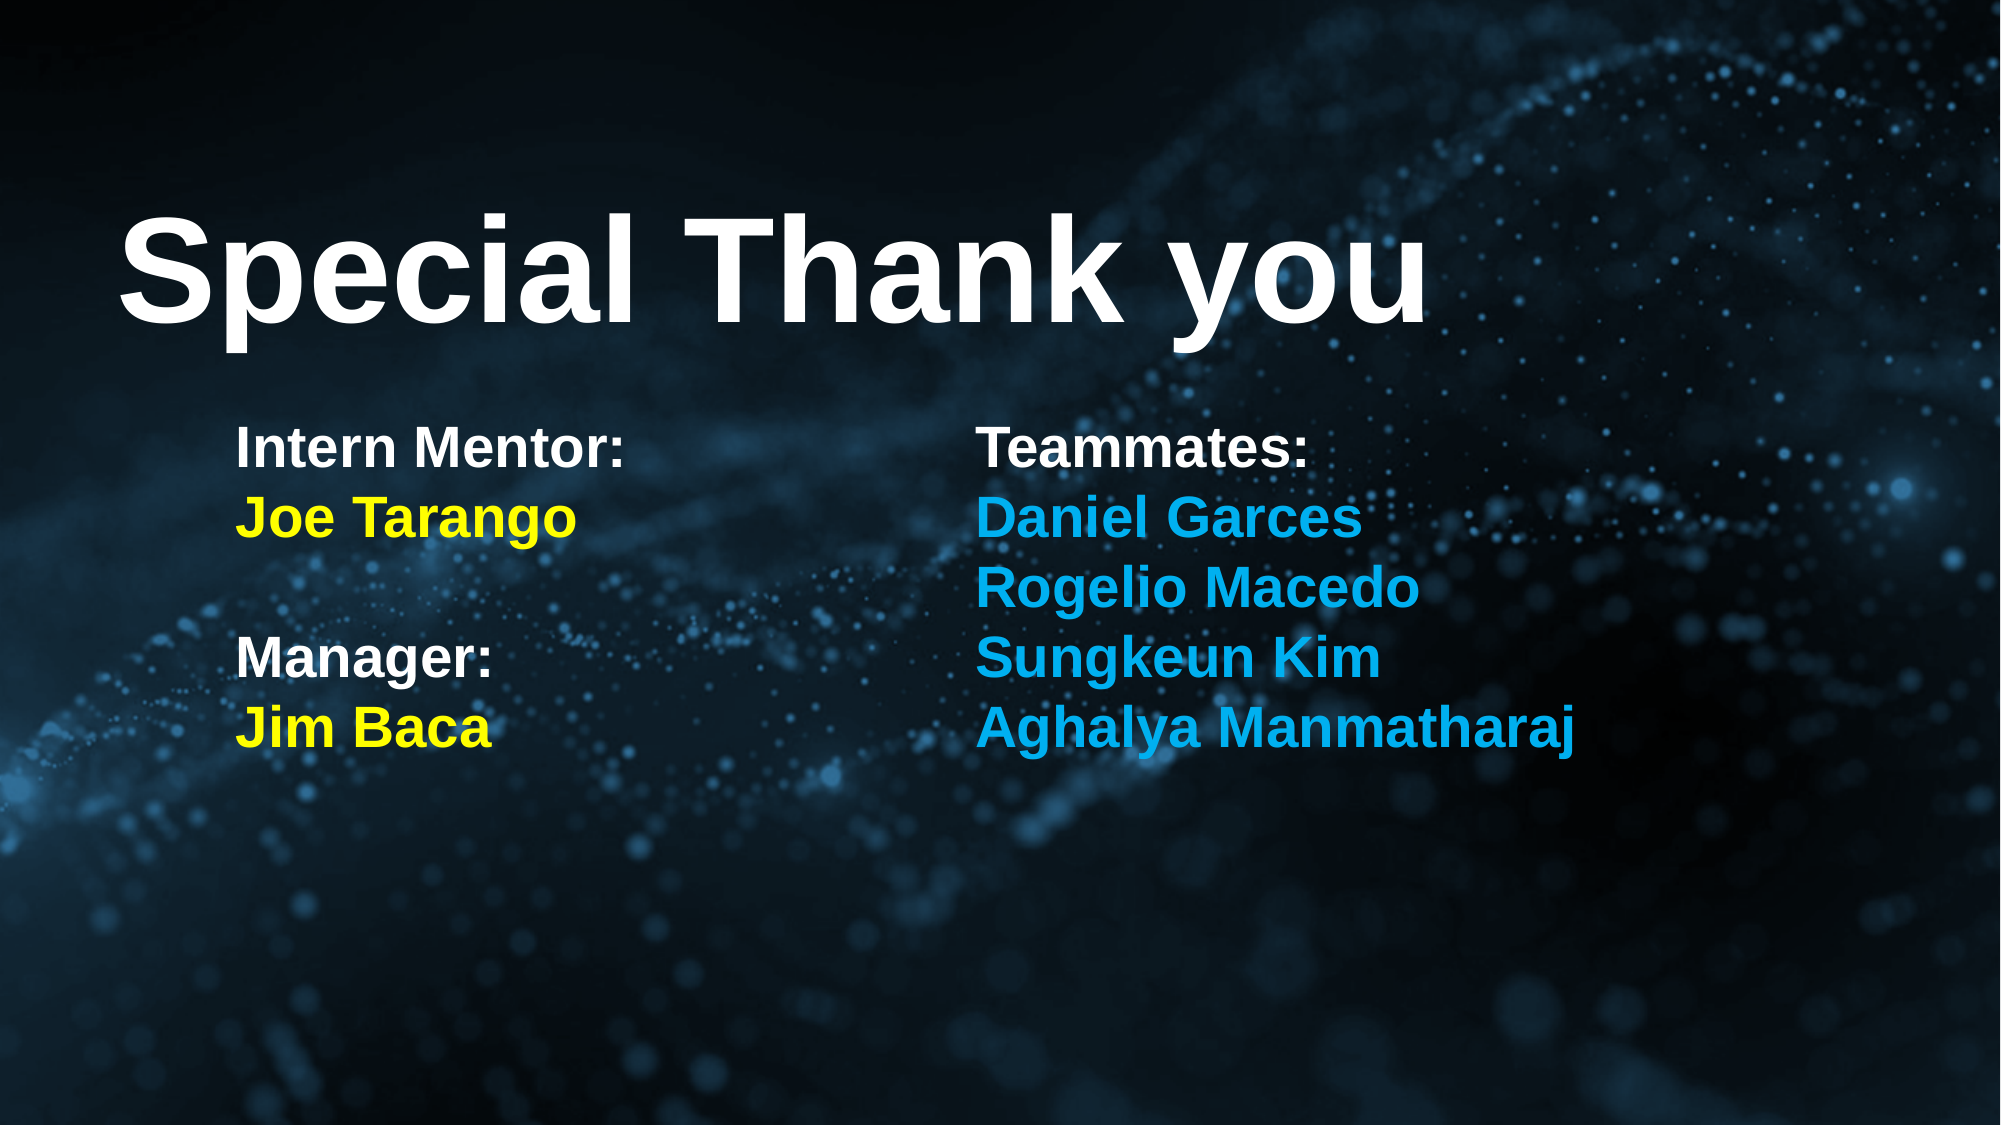

# Special Thank you
Intern Mentor:
Joe Tarango

Manager:
Jim Baca

Teammates:
Daniel Garces
Rogelio Macedo
Sungkeun Kim
Aghalya Manmatharaj